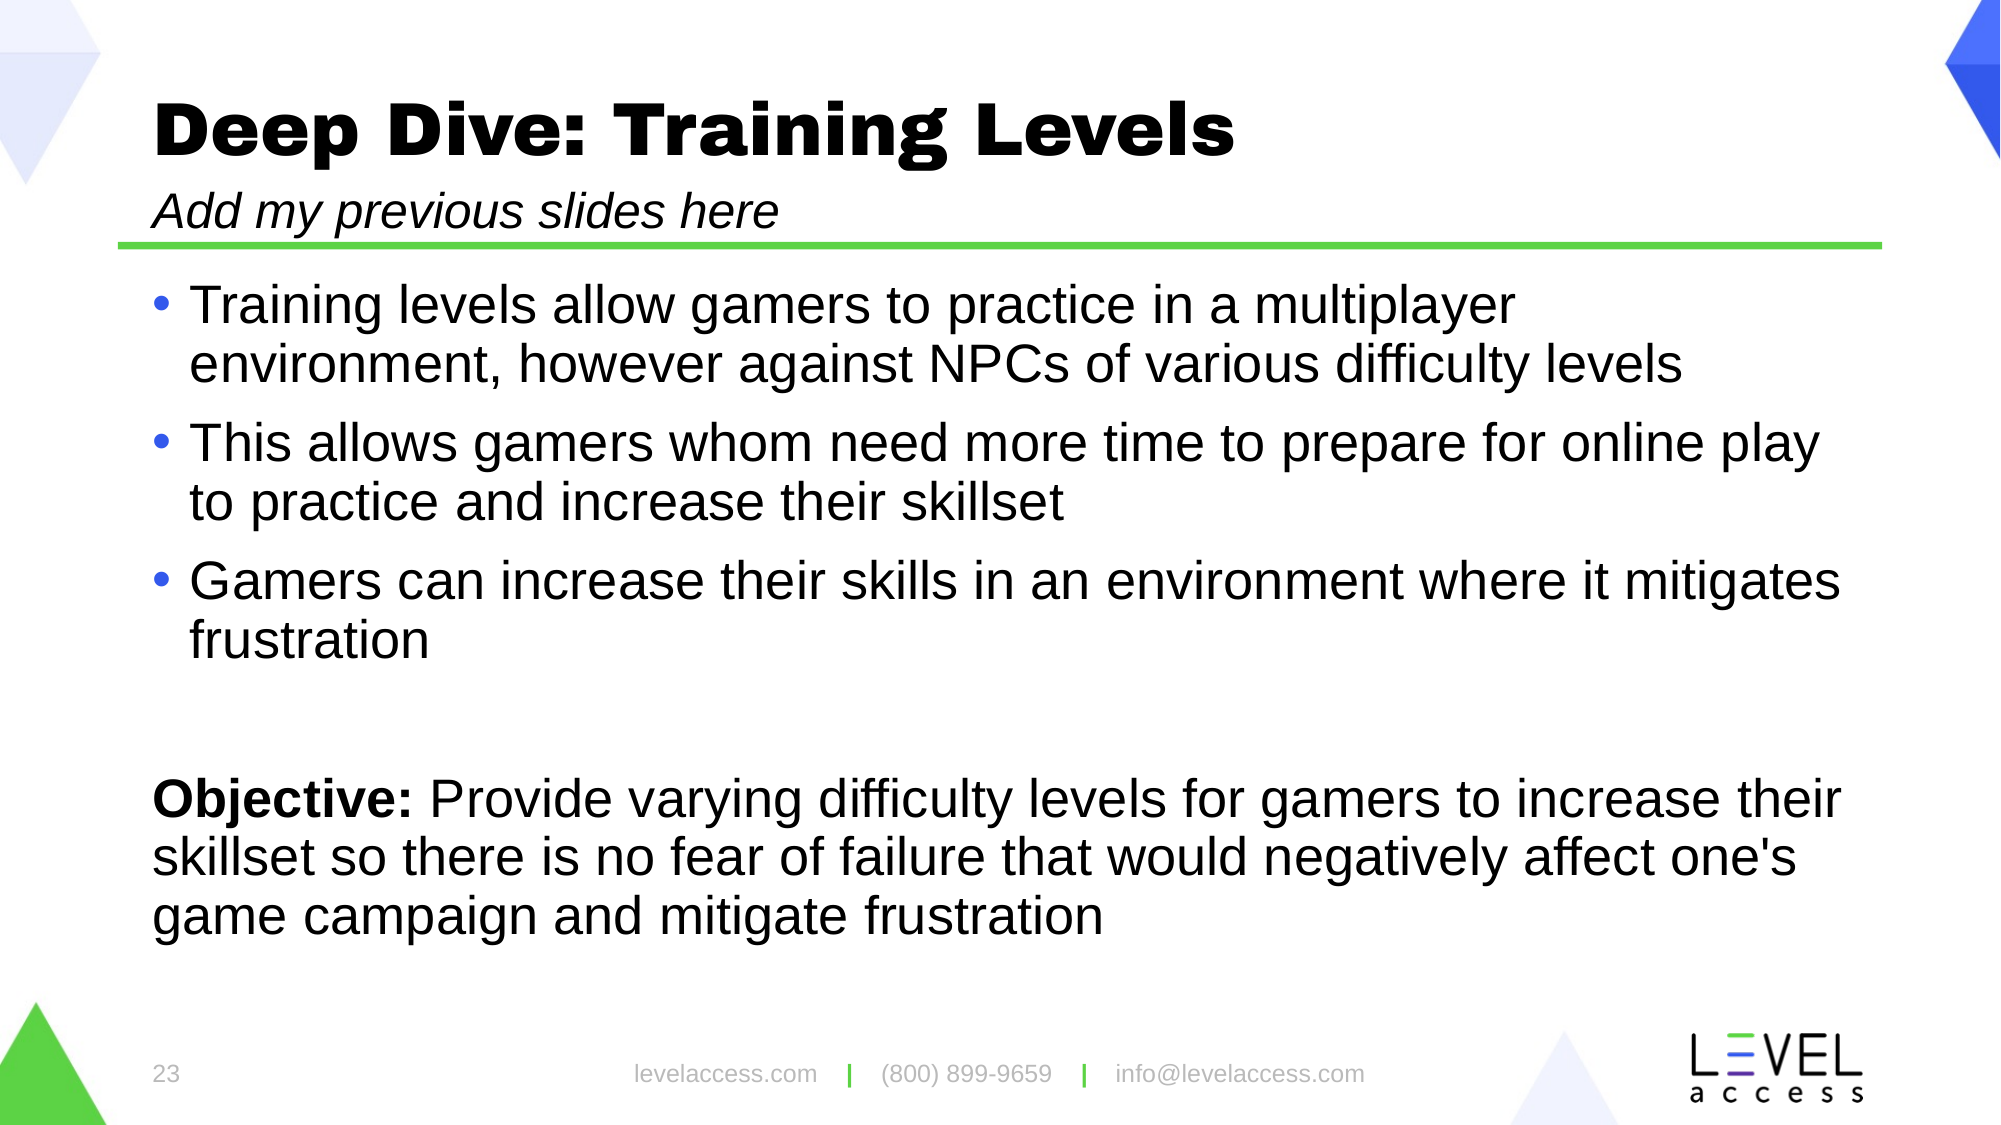

# Deep Dive: Training Levels
Add my previous slides here
Training levels allow gamers to practice in a multiplayer environment, however against NPCs of various difficulty levels
This allows gamers whom need more time to prepare for online play to practice and increase their skillset
Gamers can increase their skills in an environment where it mitigates frustration

Objective: Provide varying difficulty levels for gamers to increase their skillset so there is no fear of failure that would negatively affect one's game campaign and mitigate frustration
levelaccess.com    |    (800) 899-9659    |    info@levelaccess.com
23